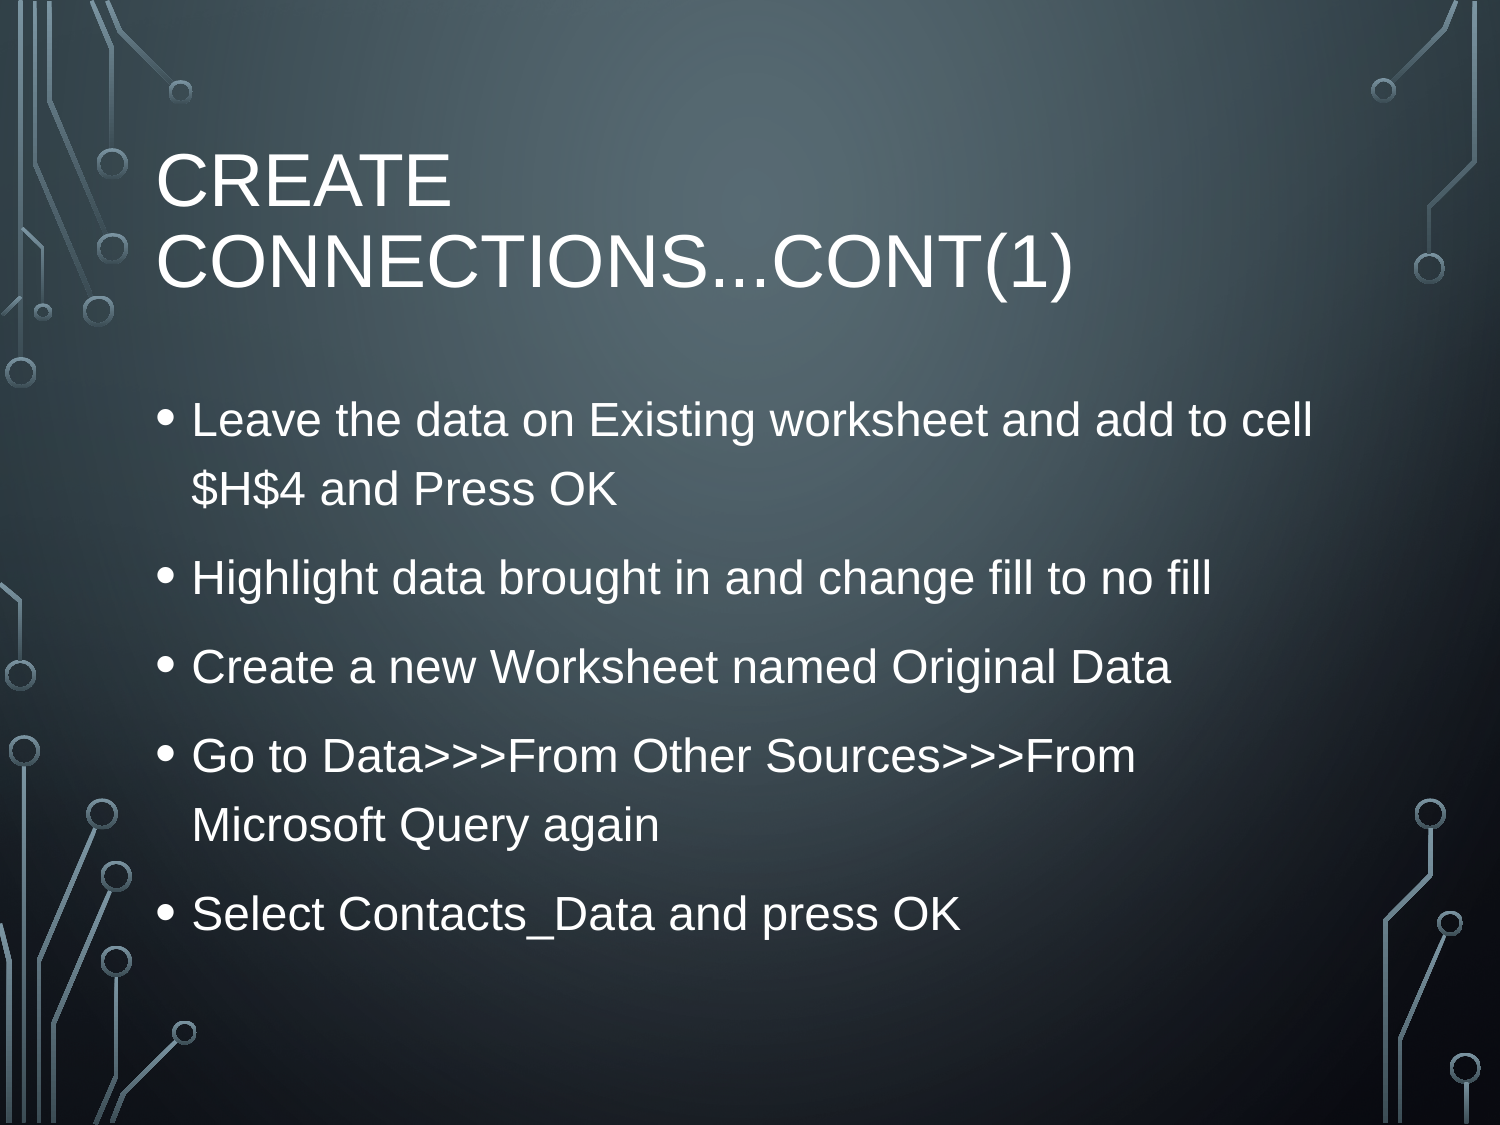

# Create connections...Cont(1)
Leave the data on Existing worksheet and add to cell $H$4 and Press OK
Highlight data brought in and change fill to no fill
Create a new Worksheet named Original Data
Go to Data>>>From Other Sources>>>From Microsoft Query again
Select Contacts_Data and press OK